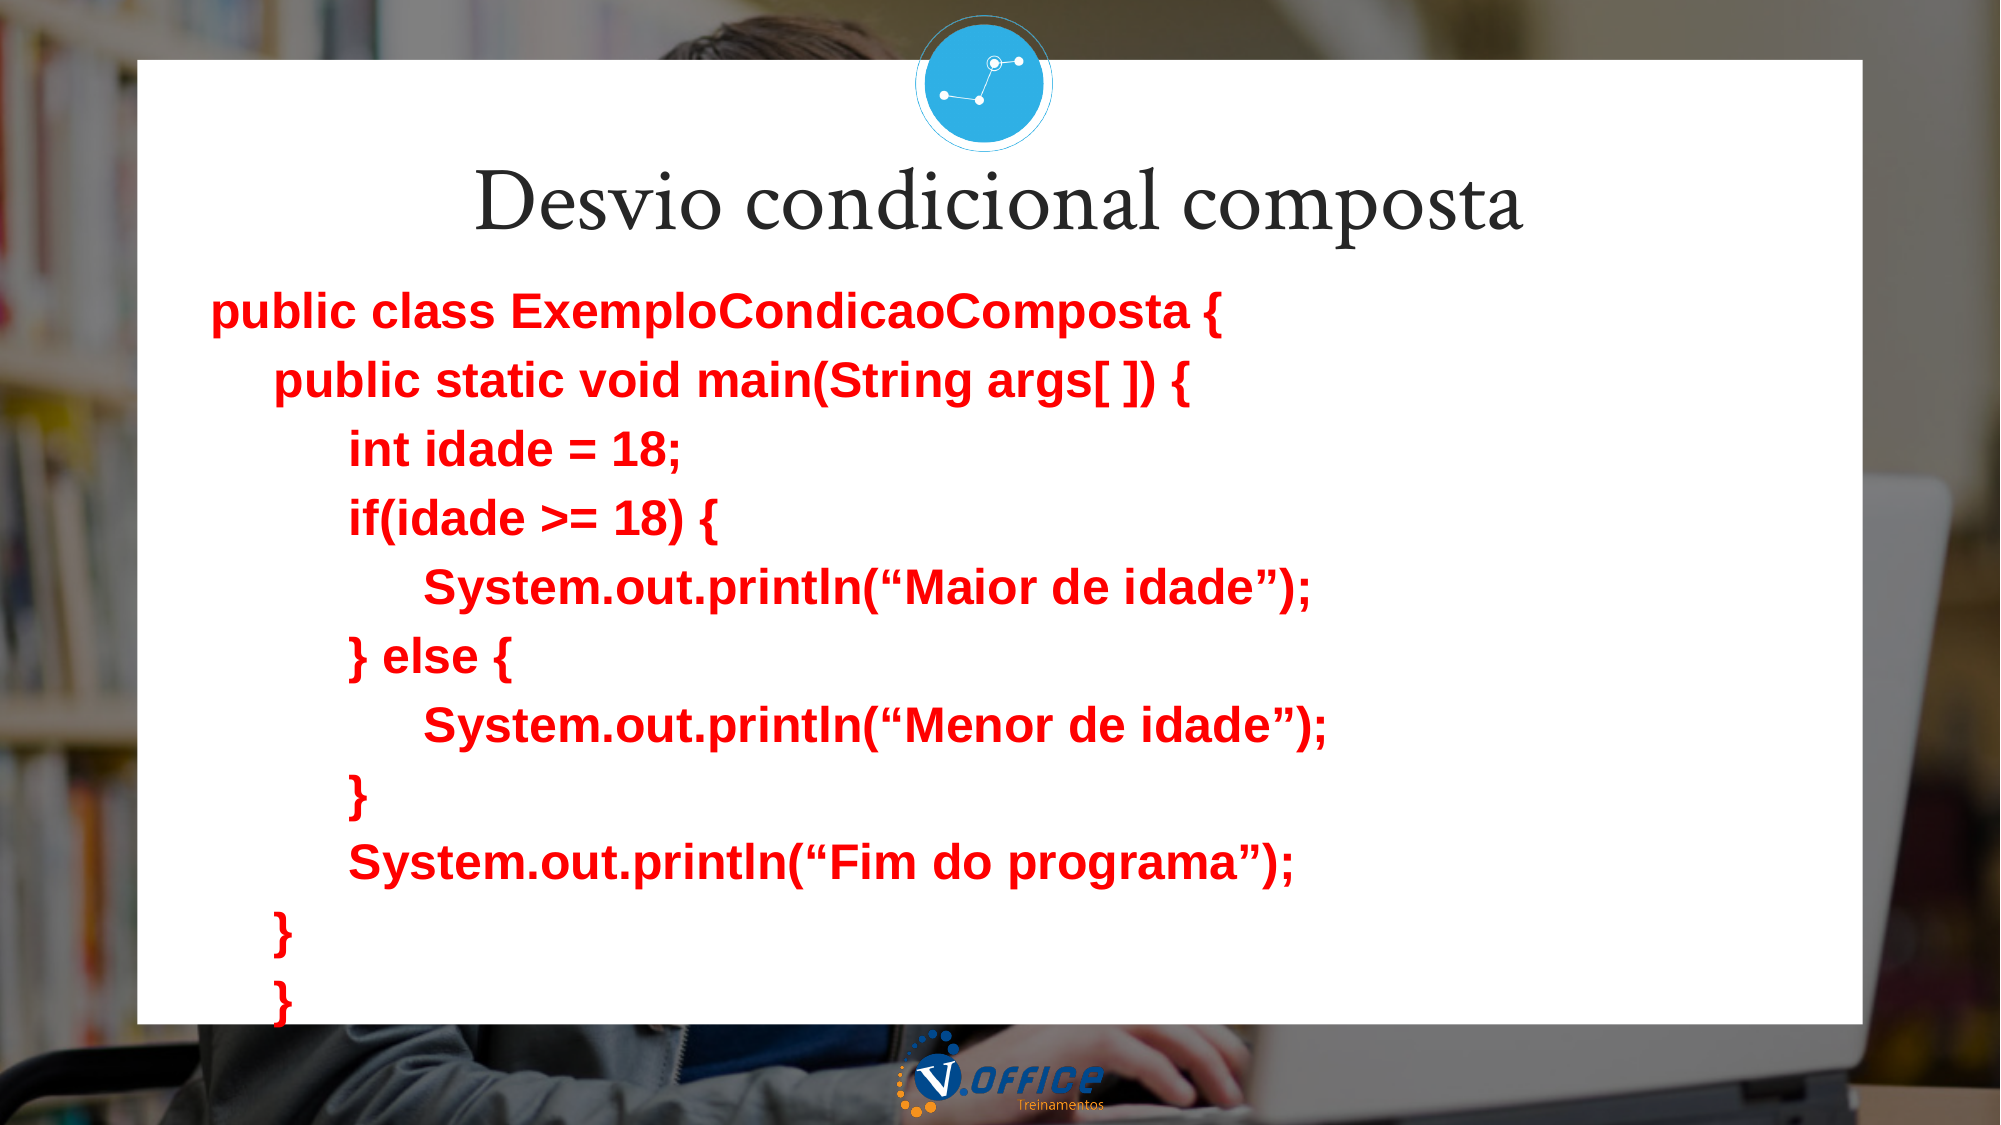

Desvio condicional composta
public class ExemploCondicaoComposta {
public static void main(String args[ ]) {
int idade = 18;
if(idade >= 18) {
System.out.println(“Maior de idade”);
} else {
System.out.println(“Menor de idade”);
}
System.out.println(“Fim do programa”);
}
}